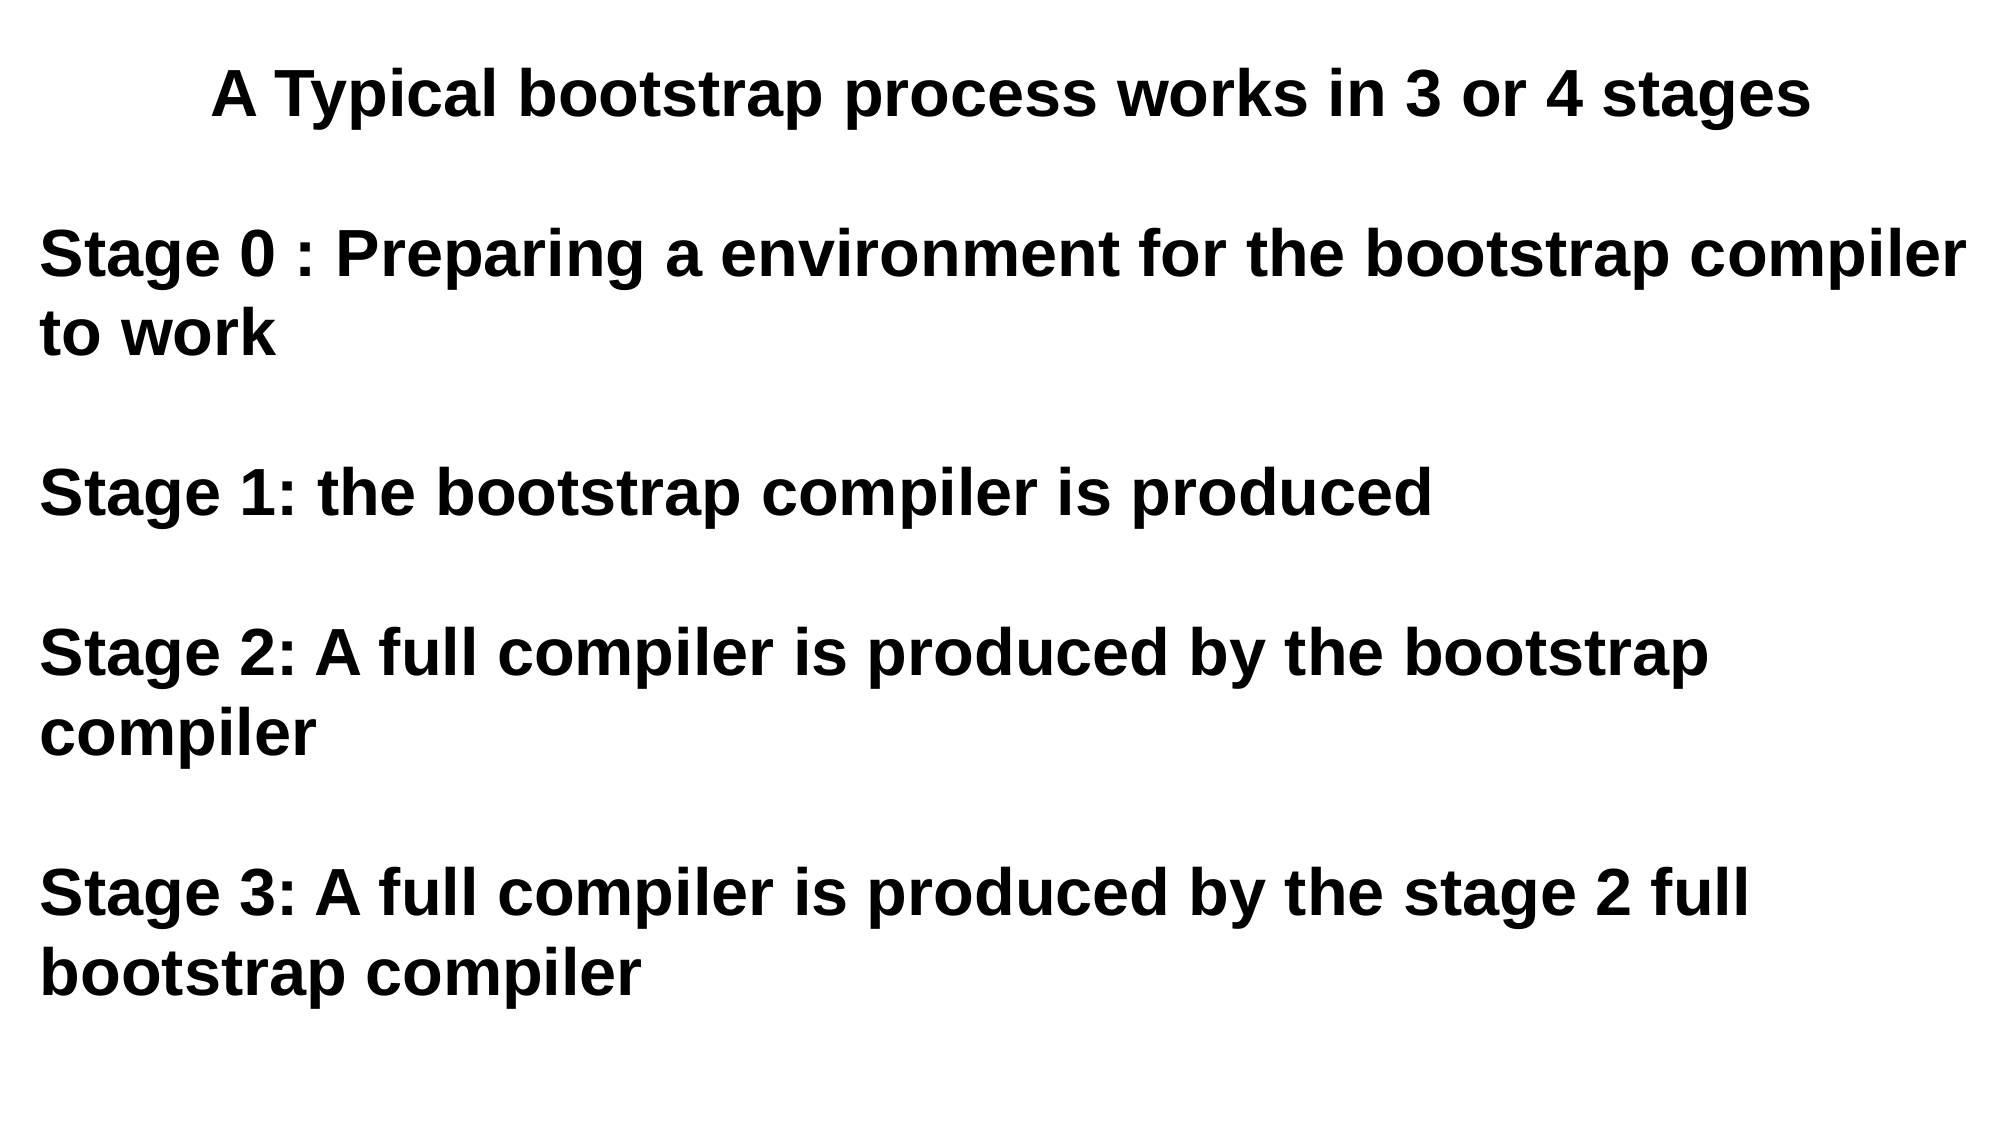

A Typical bootstrap process works in 3 or 4 stages

Stage 0 : Preparing a environment for the bootstrap compiler to work

Stage 1: the bootstrap compiler is produced

Stage 2: A full compiler is produced by the bootstrap compiler

Stage 3: A full compiler is produced by the stage 2 full bootstrap compiler